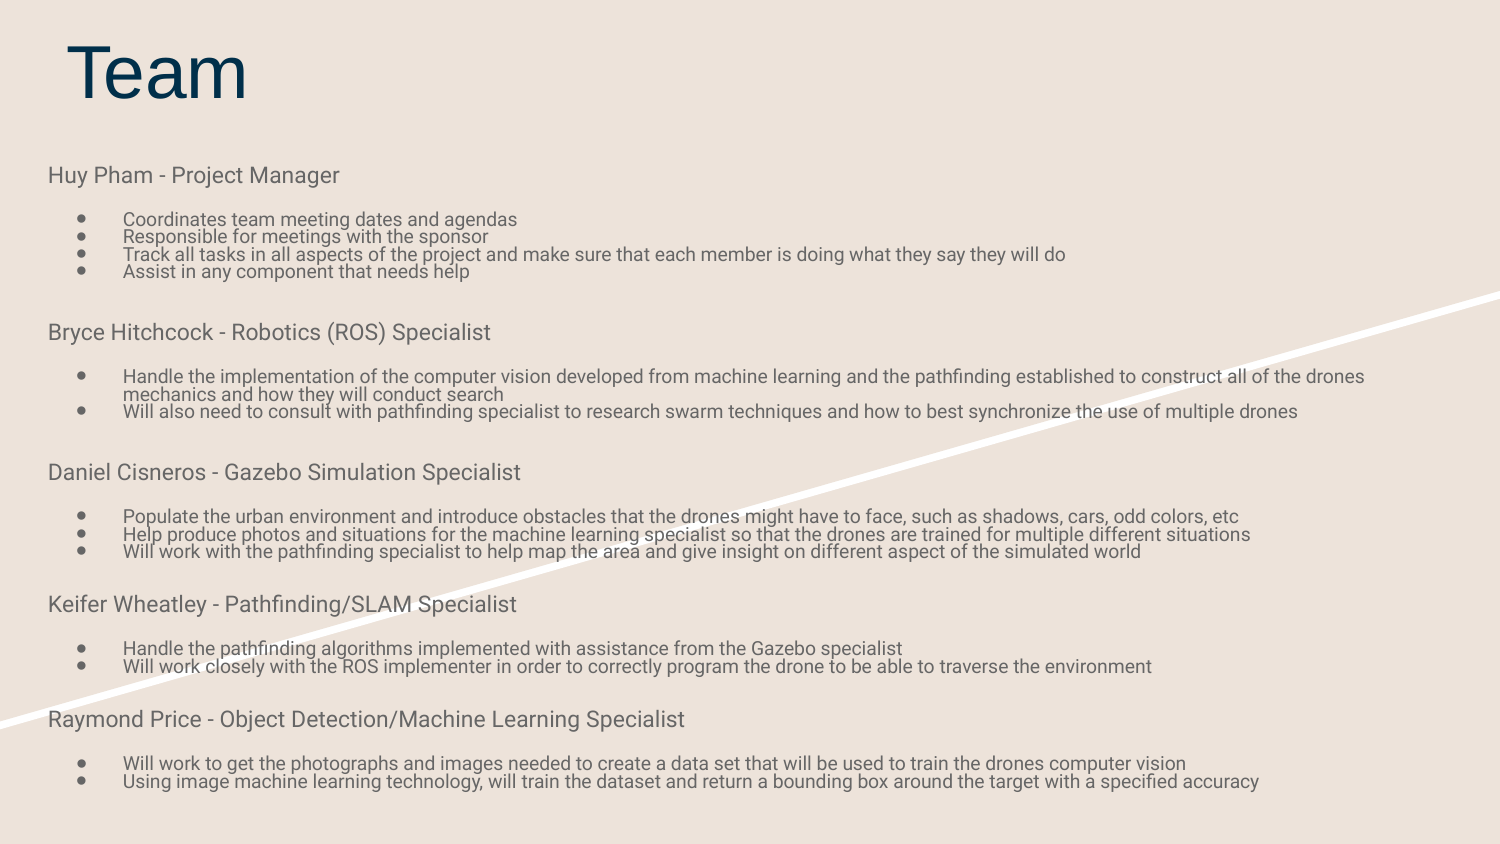

# Team
Huy Pham - Project Manager
Coordinates team meeting dates and agendas
Responsible for meetings with the sponsor
Track all tasks in all aspects of the project and make sure that each member is doing what they say they will do
Assist in any component that needs help
Bryce Hitchcock - Robotics (ROS) Specialist
Handle the implementation of the computer vision developed from machine learning and the pathfinding established to construct all of the drones mechanics and how they will conduct search
Will also need to consult with pathfinding specialist to research swarm techniques and how to best synchronize the use of multiple drones
Daniel Cisneros - Gazebo Simulation Specialist
Populate the urban environment and introduce obstacles that the drones might have to face, such as shadows, cars, odd colors, etc
Help produce photos and situations for the machine learning specialist so that the drones are trained for multiple different situations
Will work with the pathfinding specialist to help map the area and give insight on different aspect of the simulated world

Keifer Wheatley - Pathfinding/SLAM Specialist
Handle the pathfinding algorithms implemented with assistance from the Gazebo specialist
Will work closely with the ROS implementer in order to correctly program the drone to be able to traverse the environment

Raymond Price - Object Detection/Machine Learning Specialist
Will work to get the photographs and images needed to create a data set that will be used to train the drones computer vision
Using image machine learning technology, will train the dataset and return a bounding box around the target with a specified accuracy